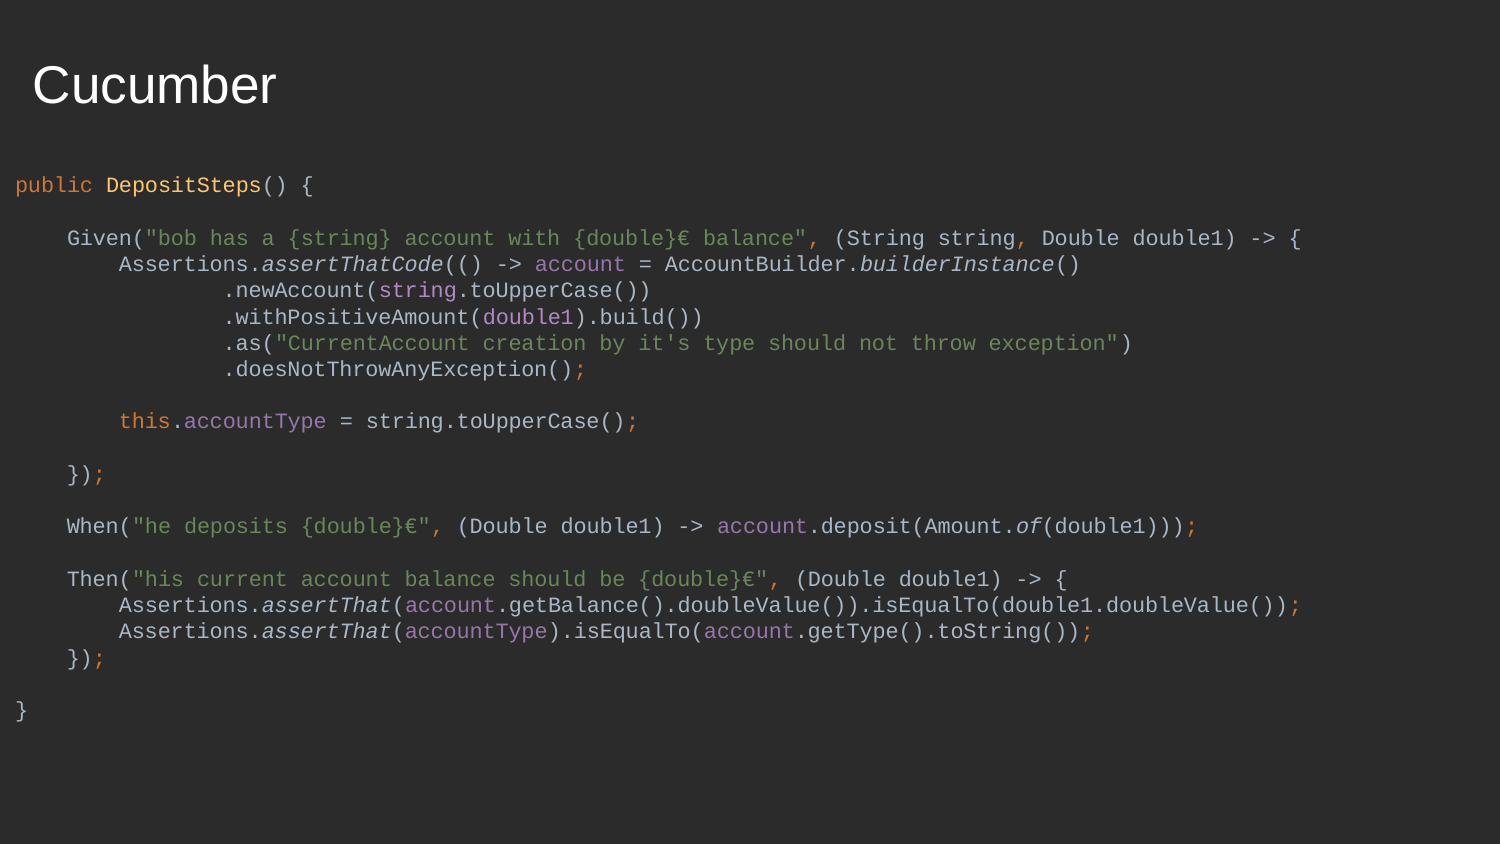

Cucumber

public DepositSteps() {
    Given("bob has a {string} account with {double}€ balance", (String string, Double double1) -> {
        Assertions.assertThatCode(() -> account = AccountBuilder.builderInstance()
                .newAccount(string.toUpperCase())
                .withPositiveAmount(double1).build())
                .as("CurrentAccount creation by it's type should not throw exception")
                .doesNotThrowAnyException();
        this.accountType = string.toUpperCase();
    });
    When("he deposits {double}€", (Double double1) -> account.deposit(Amount.of(double1)));
    Then("his current account balance should be {double}€", (Double double1) -> {
        Assertions.assertThat(account.getBalance().doubleValue()).isEqualTo(double1.doubleValue());
        Assertions.assertThat(accountType).isEqualTo(account.getType().toString());
    });
}